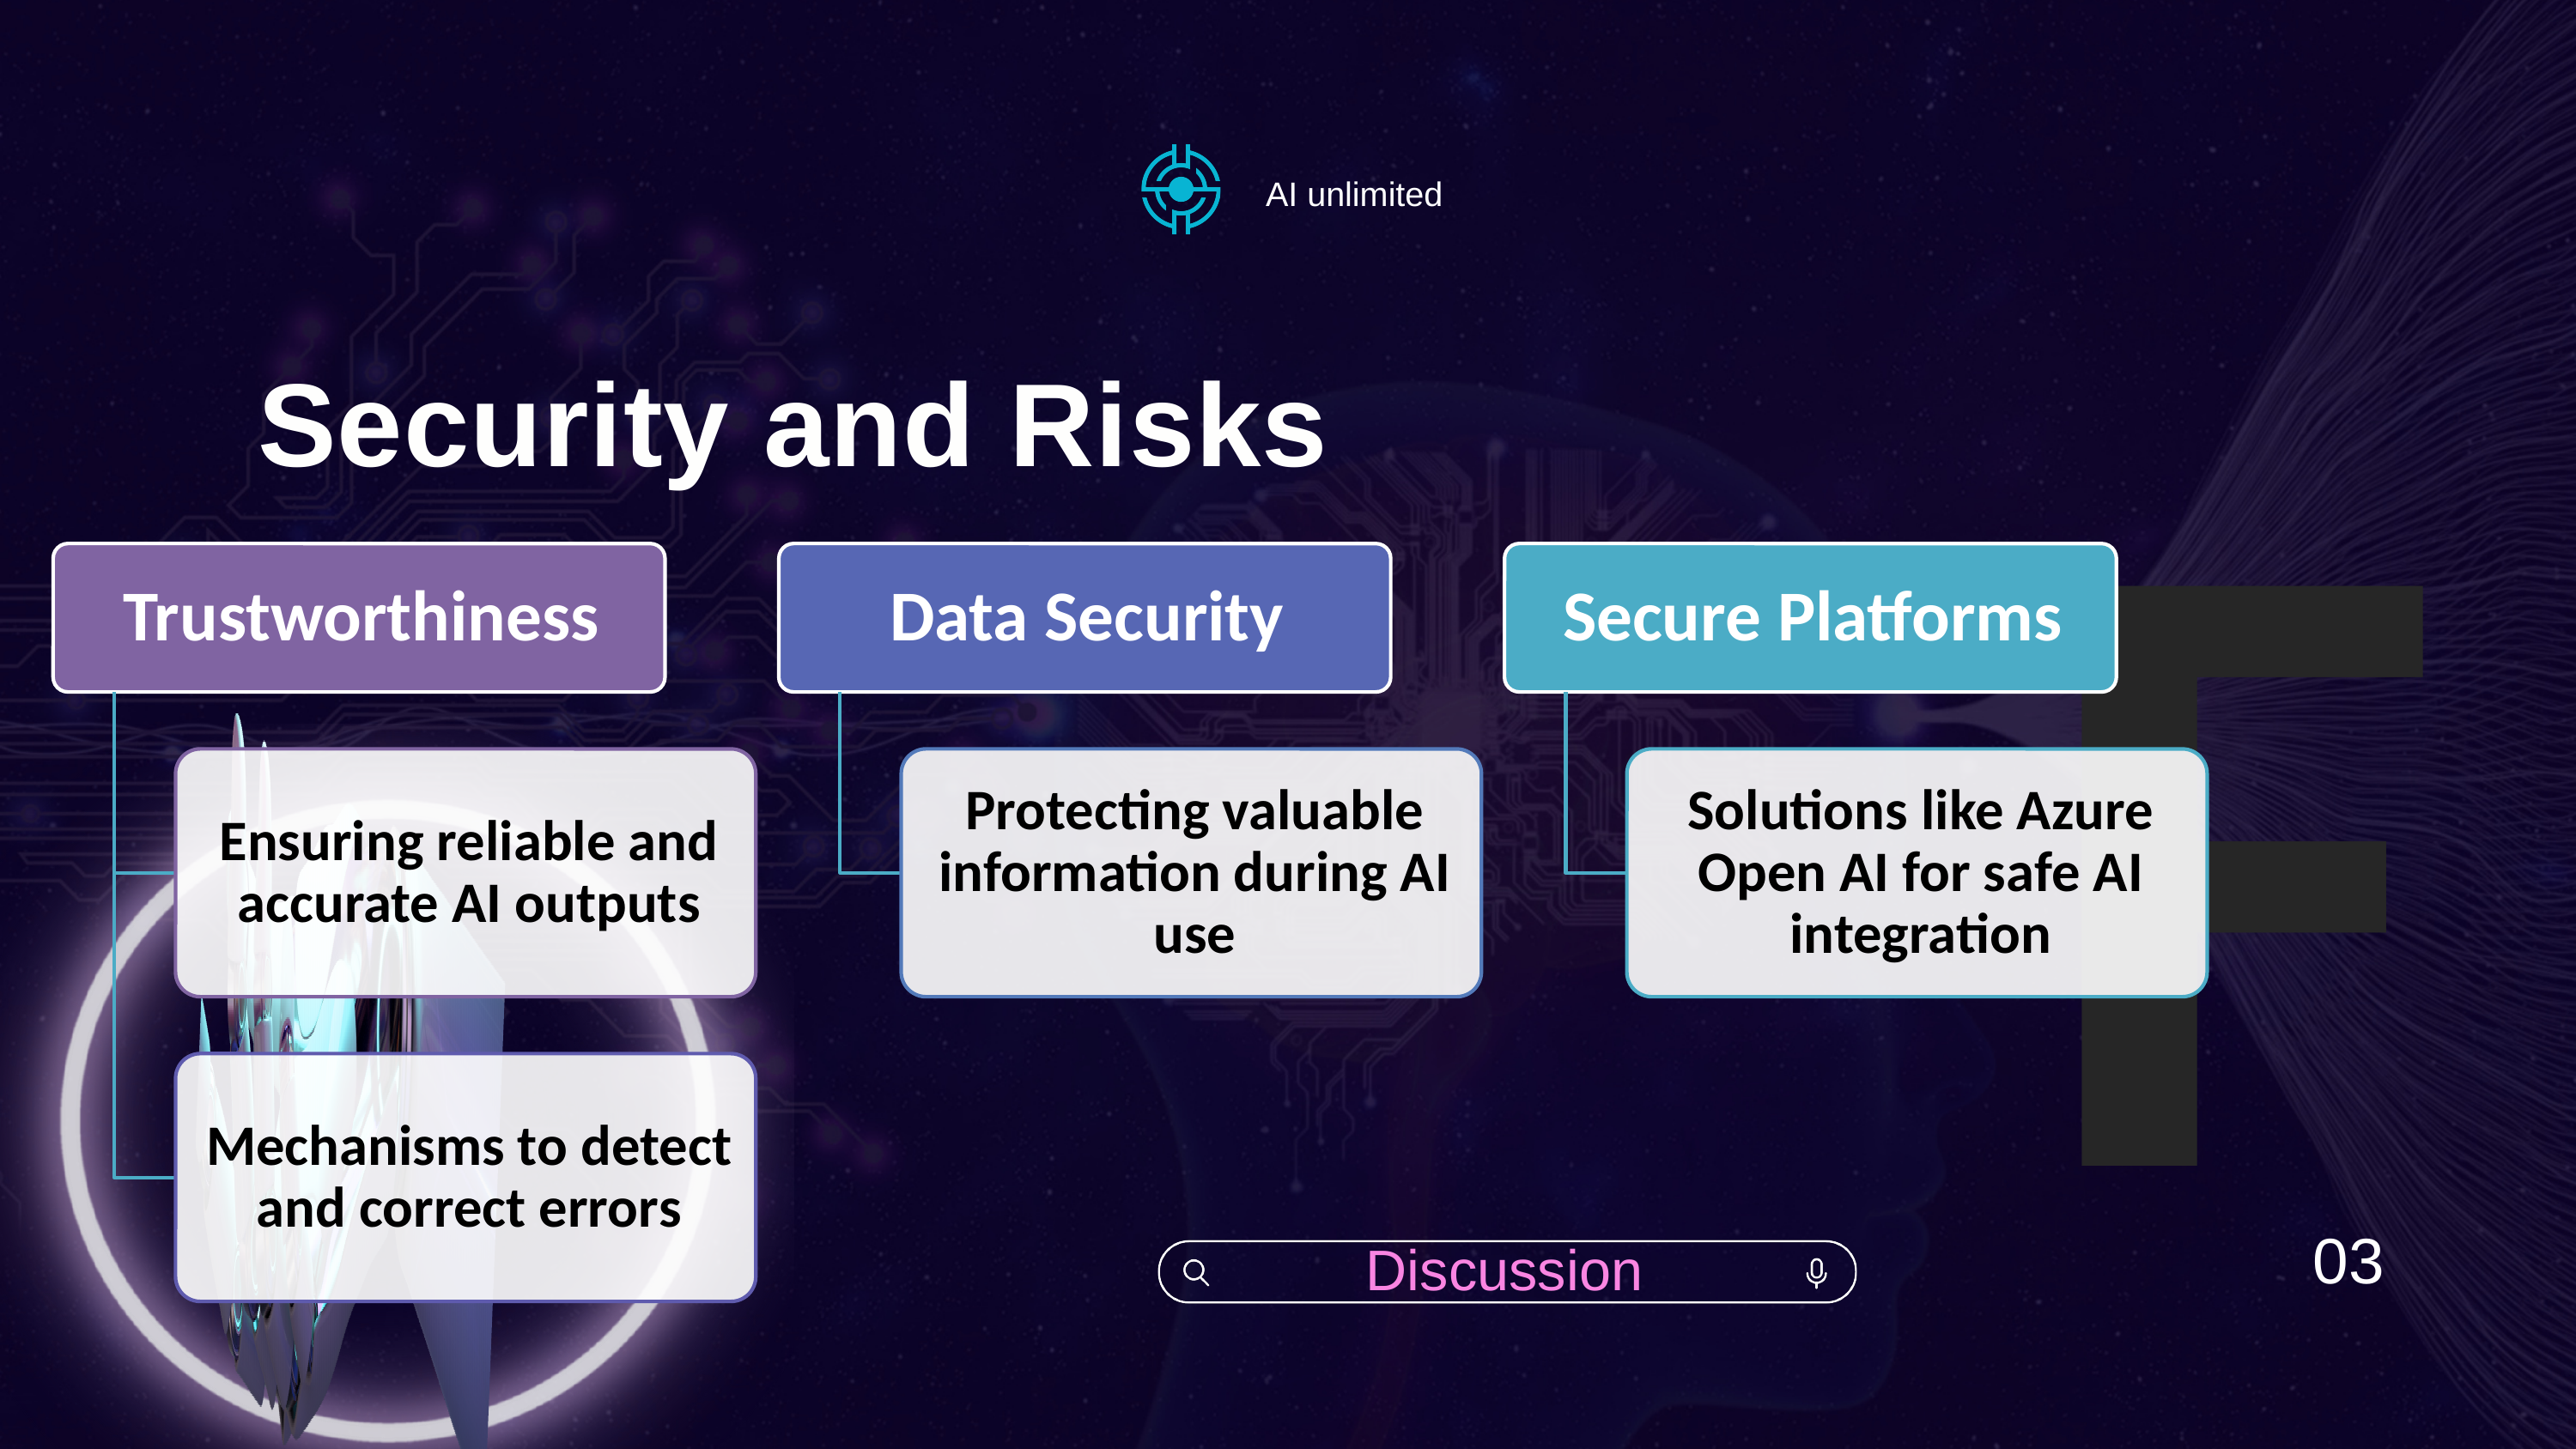

AI unlimited
F
Security and Risks
Trustworthiness
Ensuring reliable and accurate AI outputs
Mechanisms to detect and correct errors
Data Security
Protecting valuable information during AI use
Secure Platforms
Solutions like Azure Open AI for safe AI integration

03

Discussion